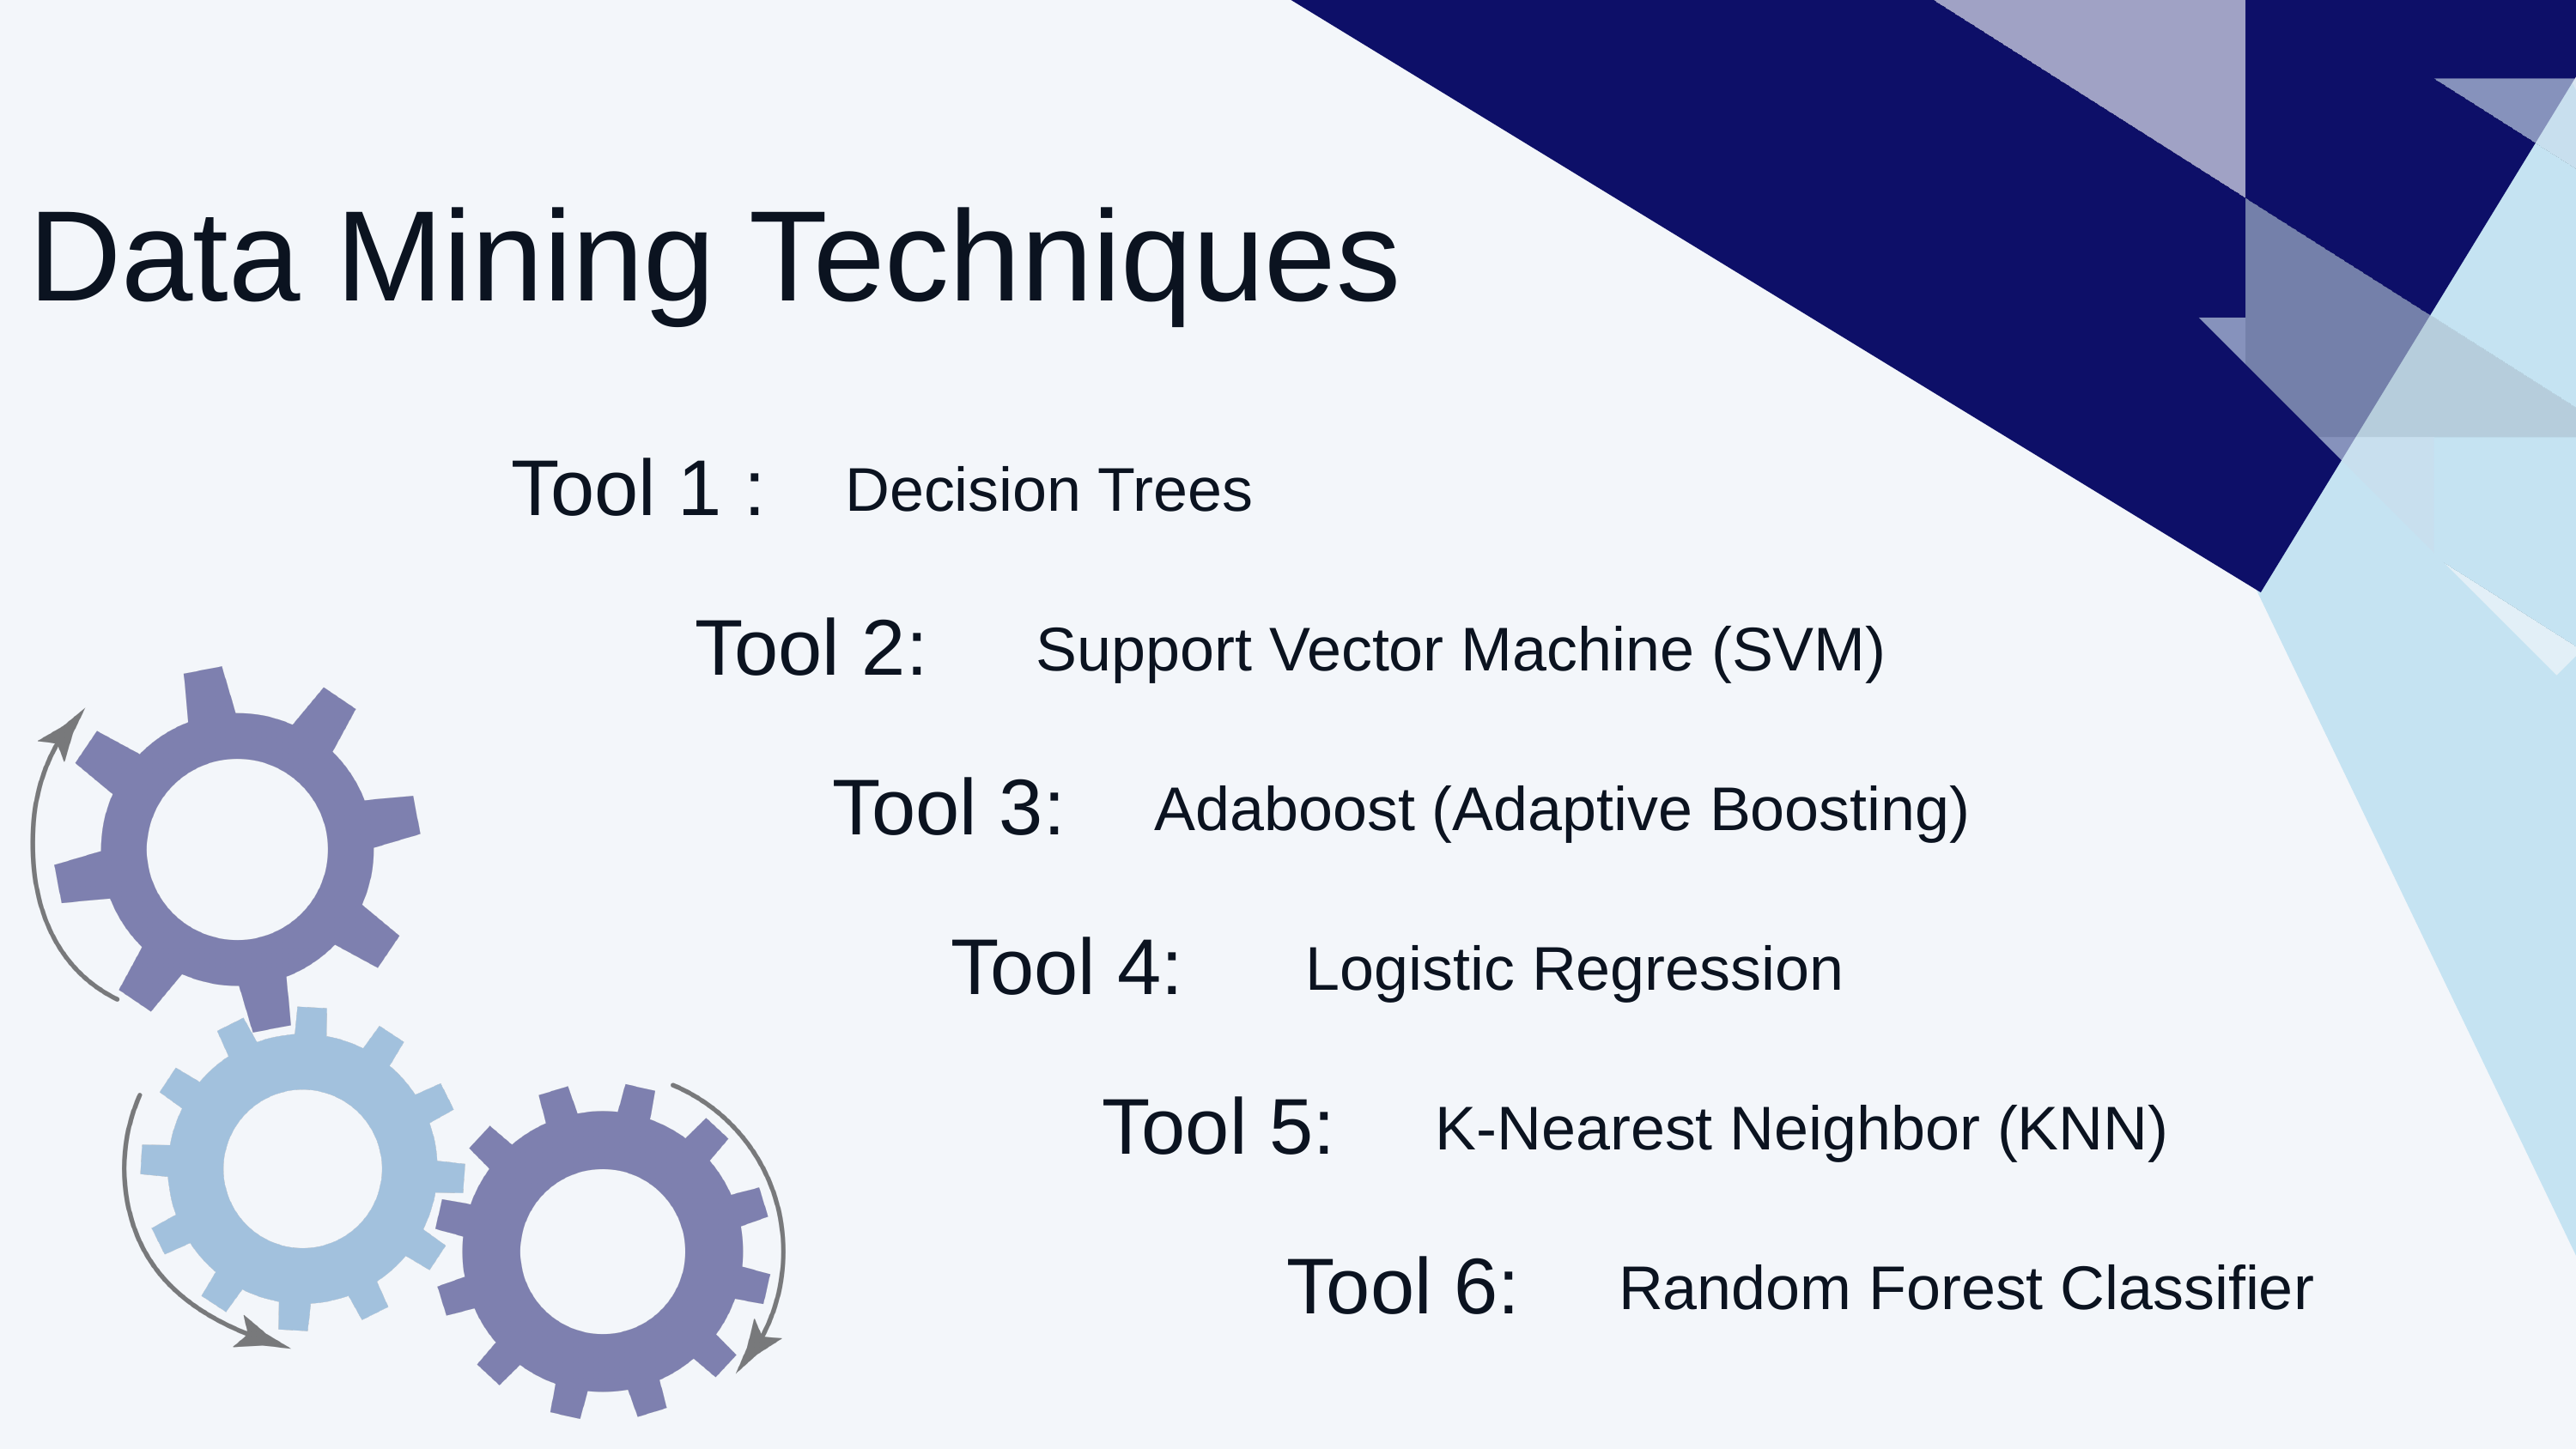

Data Mining Techniques
Decision Trees
Tool 1 :
Support Vector Machine (SVM)
Tool 2:

Adaboost (Adaptive Boosting)
Tool 3:
Logistic Regression
Tool 4:
K-Nearest Neighbor (KNN)
Tool 5:
Random Forest Classifier
Tool 6: